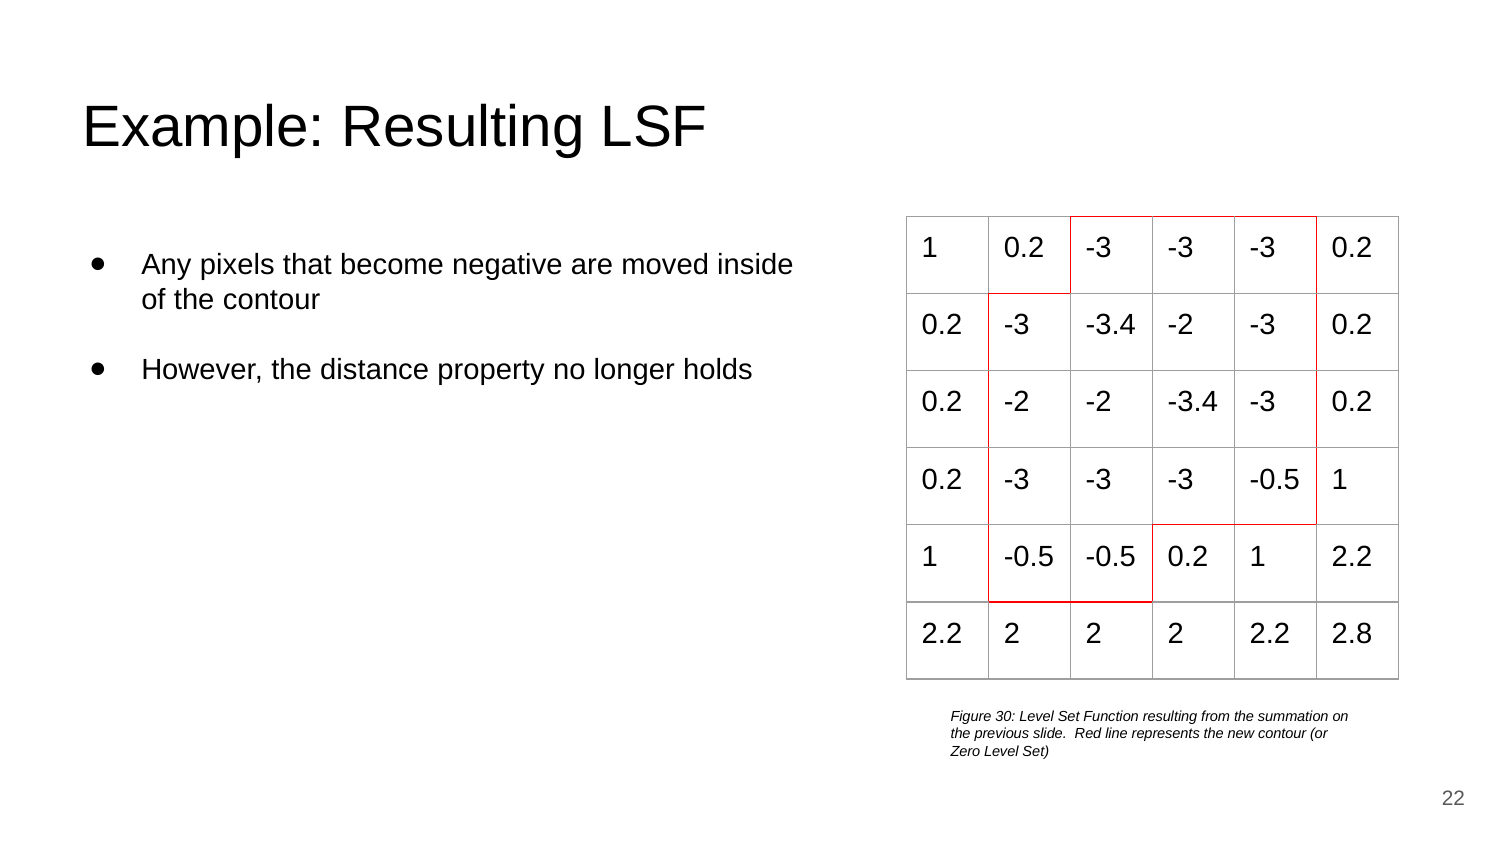

# Example: Resulting LSF
| 1 | 0.2 | -3 | -3 | -3 | 0.2 |
| --- | --- | --- | --- | --- | --- |
| 0.2 | -3 | -3.4 | -2 | -3 | 0.2 |
| 0.2 | -2 | -2 | -3.4 | -3 | 0.2 |
| 0.2 | -3 | -3 | -3 | -0.5 | 1 |
| 1 | -0.5 | -0.5 | 0.2 | 1 | 2.2 |
| 2.2 | 2 | 2 | 2 | 2.2 | 2.8 |
Any pixels that become negative are moved inside of the contour
However, the distance property no longer holds
Figure 30: Level Set Function resulting from the summation on the previous slide.  Red line represents the new contour (or Zero Level Set)
22